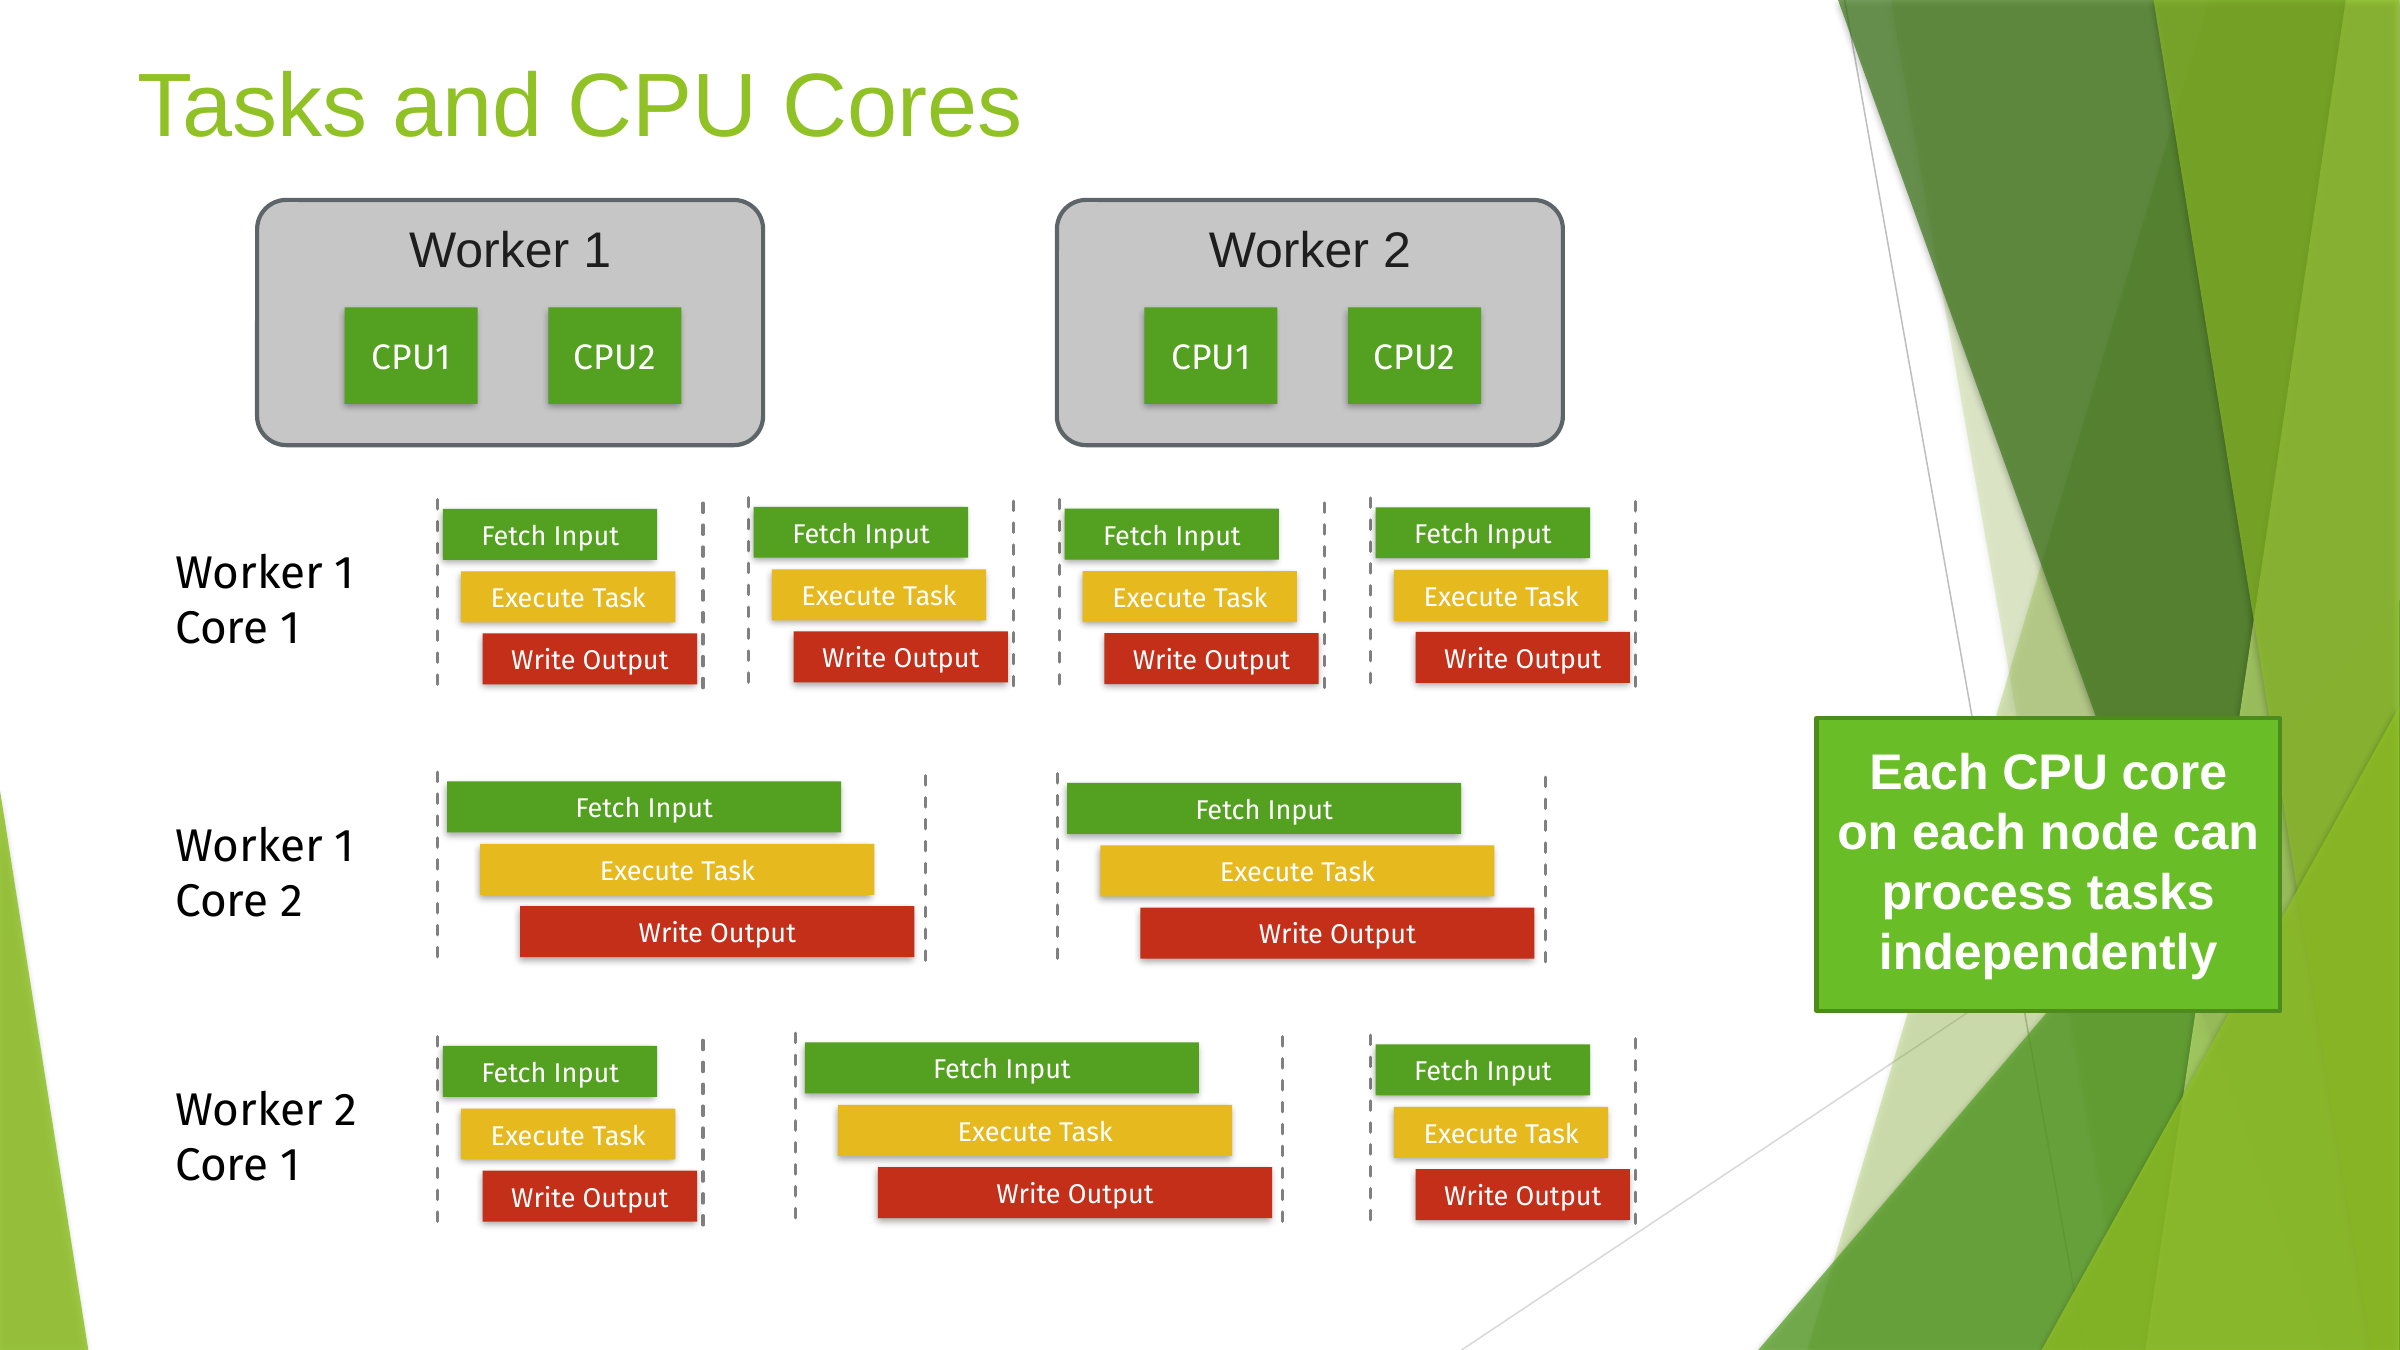

# Tasks and CPU Cores
Worker 1
Worker 2
CPU1
CPU2
CPU1
CPU2
Fetch Input
Execute Task
Write Output
Fetch Input
Execute Task
Write Output
Fetch Input
Execute Task
Write Output
Fetch Input
Execute Task
Write Output
Worker 1
Core 1
Each CPU core on each node can process tasks independently
Fetch Input
Execute Task
Write Output
Fetch Input
Execute Task
Write Output
Worker 1
Core 2
Fetch Input
Execute Task
Write Output
Fetch Input
Execute Task
Write Output
Fetch Input
Execute Task
Write Output
Worker 2
Core 1